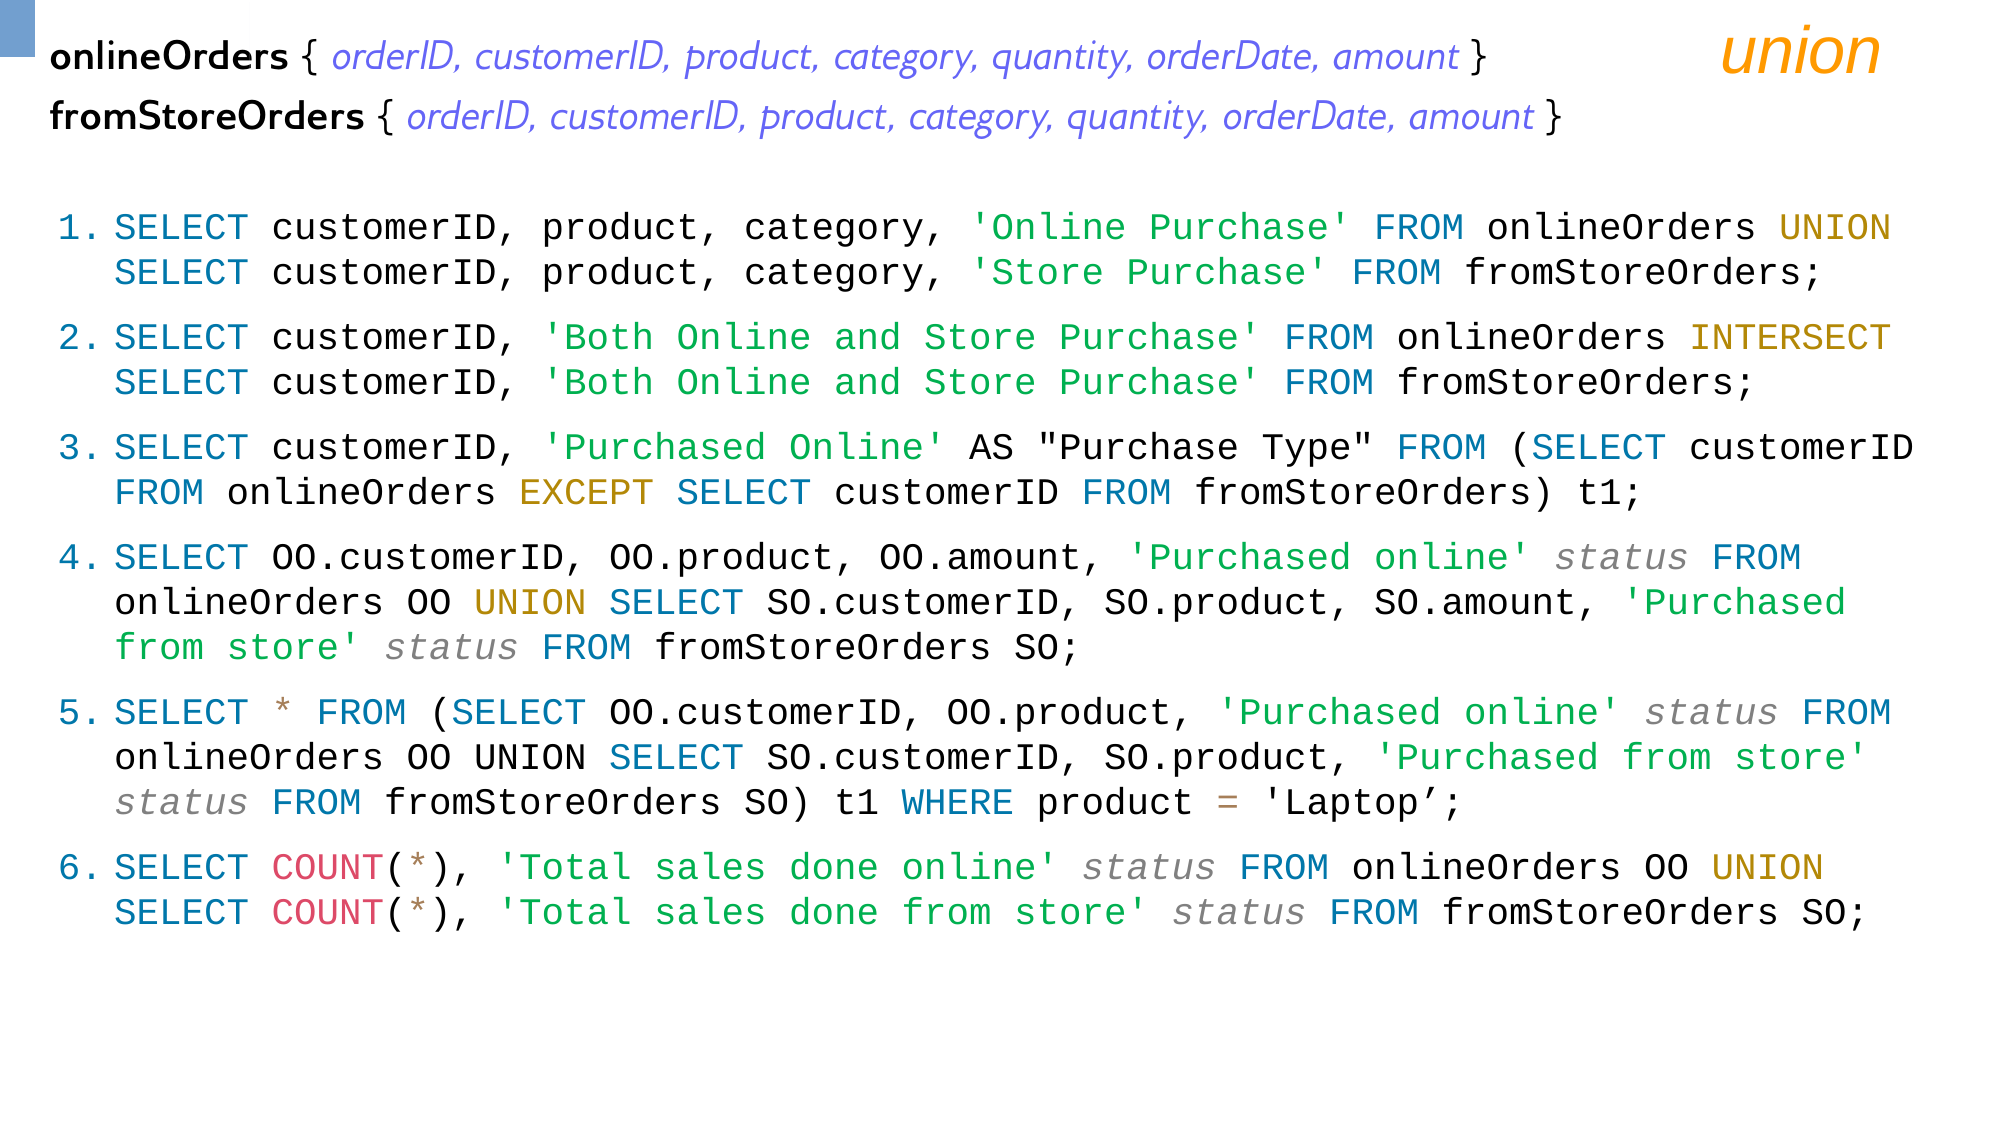

union

onlineOrders { orderID, customerID, product, category, quantity, orderDate, amount }

fromStoreOrders { orderID, customerID, product, category, quantity, orderDate, amount }
SELECT customerID, product, category, 'Online Purchase' FROM onlineOrders UNION SELECT customerID, product, category, 'Store Purchase' FROM fromStoreOrders;

SELECT customerID, 'Both Online and Store Purchase' FROM onlineOrders INTERSECT SELECT customerID, 'Both Online and Store Purchase' FROM fromStoreOrders;

SELECT customerID, 'Purchased Online' AS "Purchase Type" FROM (SELECT customerID FROM onlineOrders EXCEPT SELECT customerID FROM fromStoreOrders) t1;

SELECT OO.customerID, OO.product, OO.amount, 'Purchased online' status FROM onlineOrders OO UNION SELECT SO.customerID, SO.product, SO.amount, 'Purchased from store' status FROM fromStoreOrders SO;

SELECT * FROM (SELECT OO.customerID, OO.product, 'Purchased online' status FROM onlineOrders OO UNION SELECT SO.customerID, SO.product, 'Purchased from store' status FROM fromStoreOrders SO) t1 WHERE product = 'Laptop’;

SELECT COUNT(*), 'Total sales done online' status FROM onlineOrders OO UNION SELECT COUNT(*), 'Total sales done from store' status FROM fromStoreOrders SO;